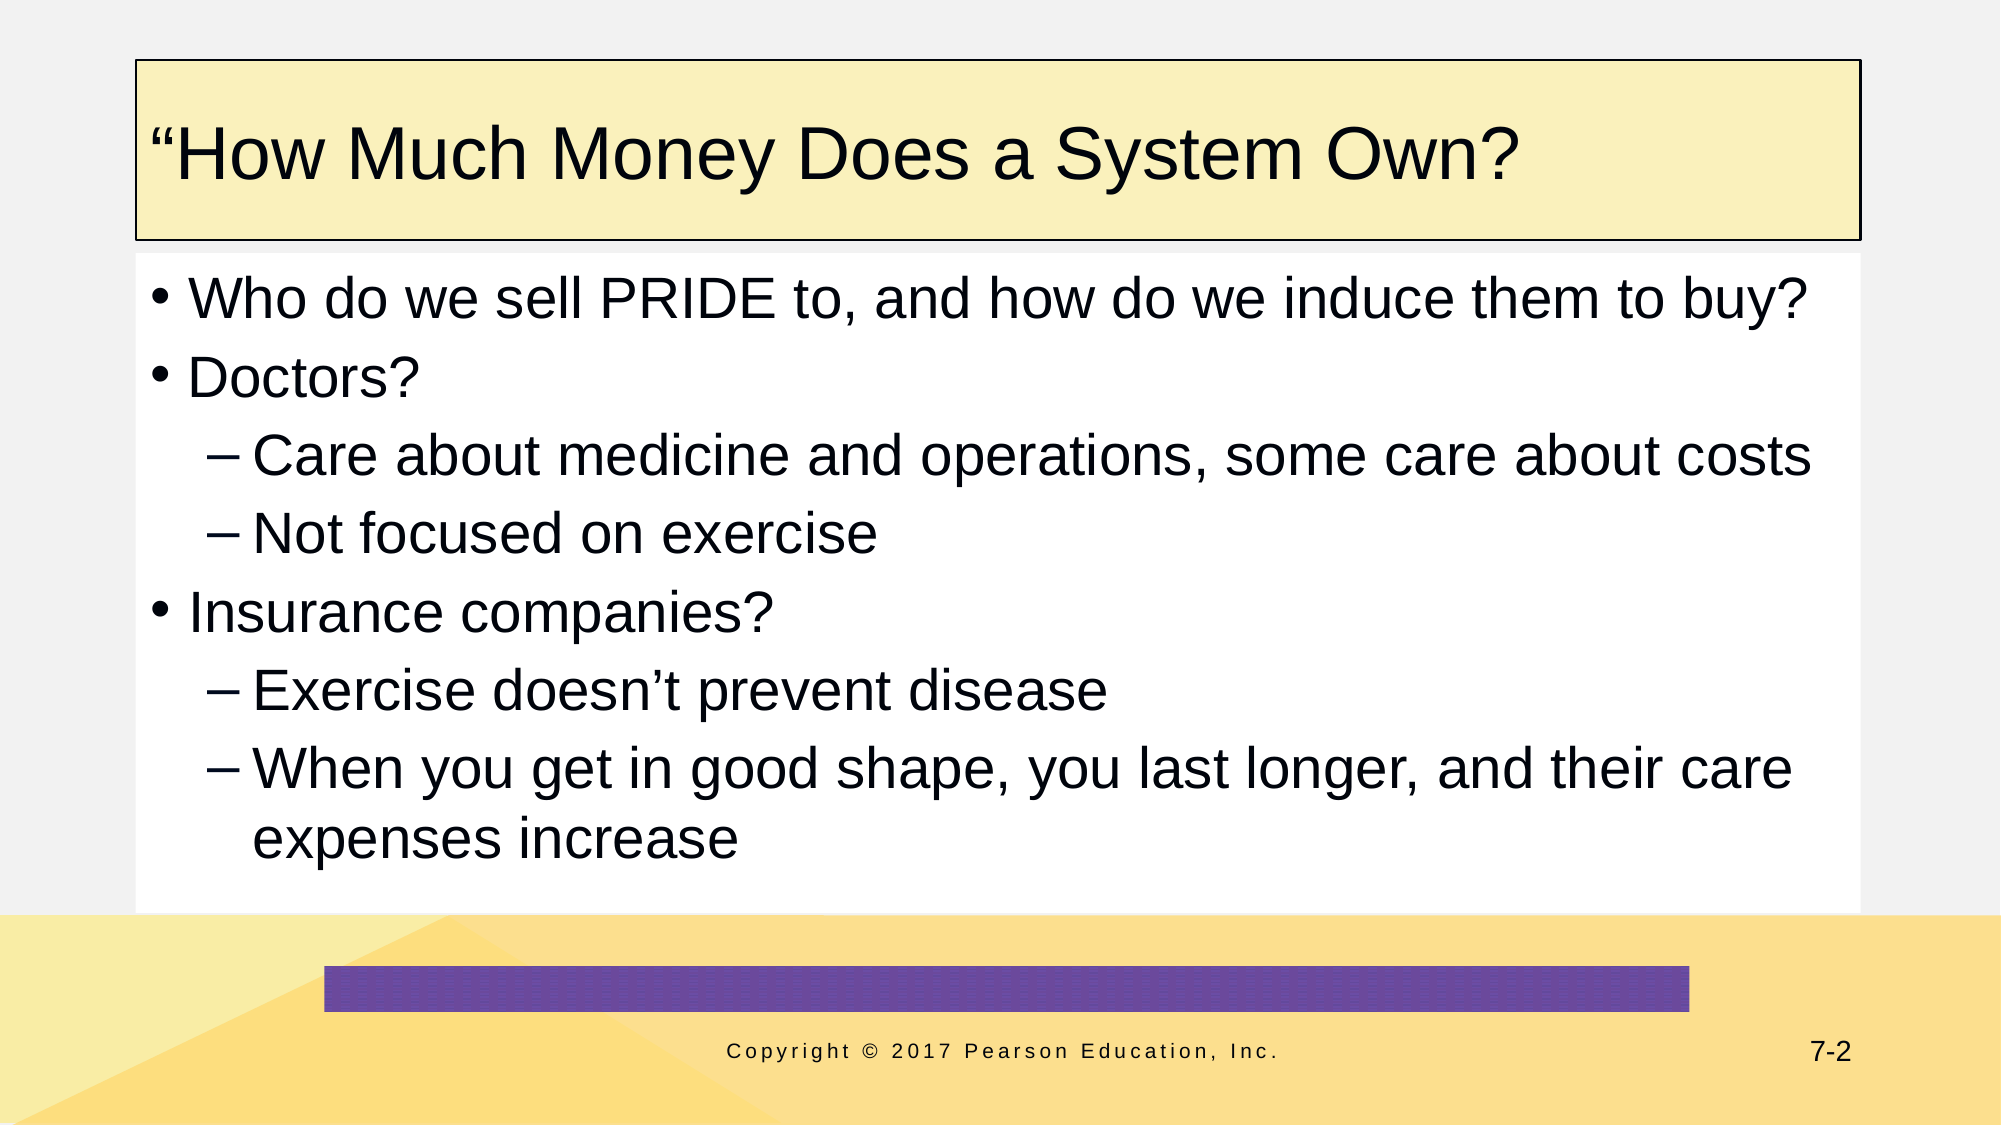

# “How Much Money Does a System Own?
Who do we sell PRIDE to, and how do we induce them to buy?
Doctors?
Care about medicine and operations, some care about costs
Not focused on exercise
Insurance companies?
Exercise doesn’t prevent disease
When you get in good shape, you last longer, and their care expenses increase
Copyright © 2017 Pearson Education, Inc.